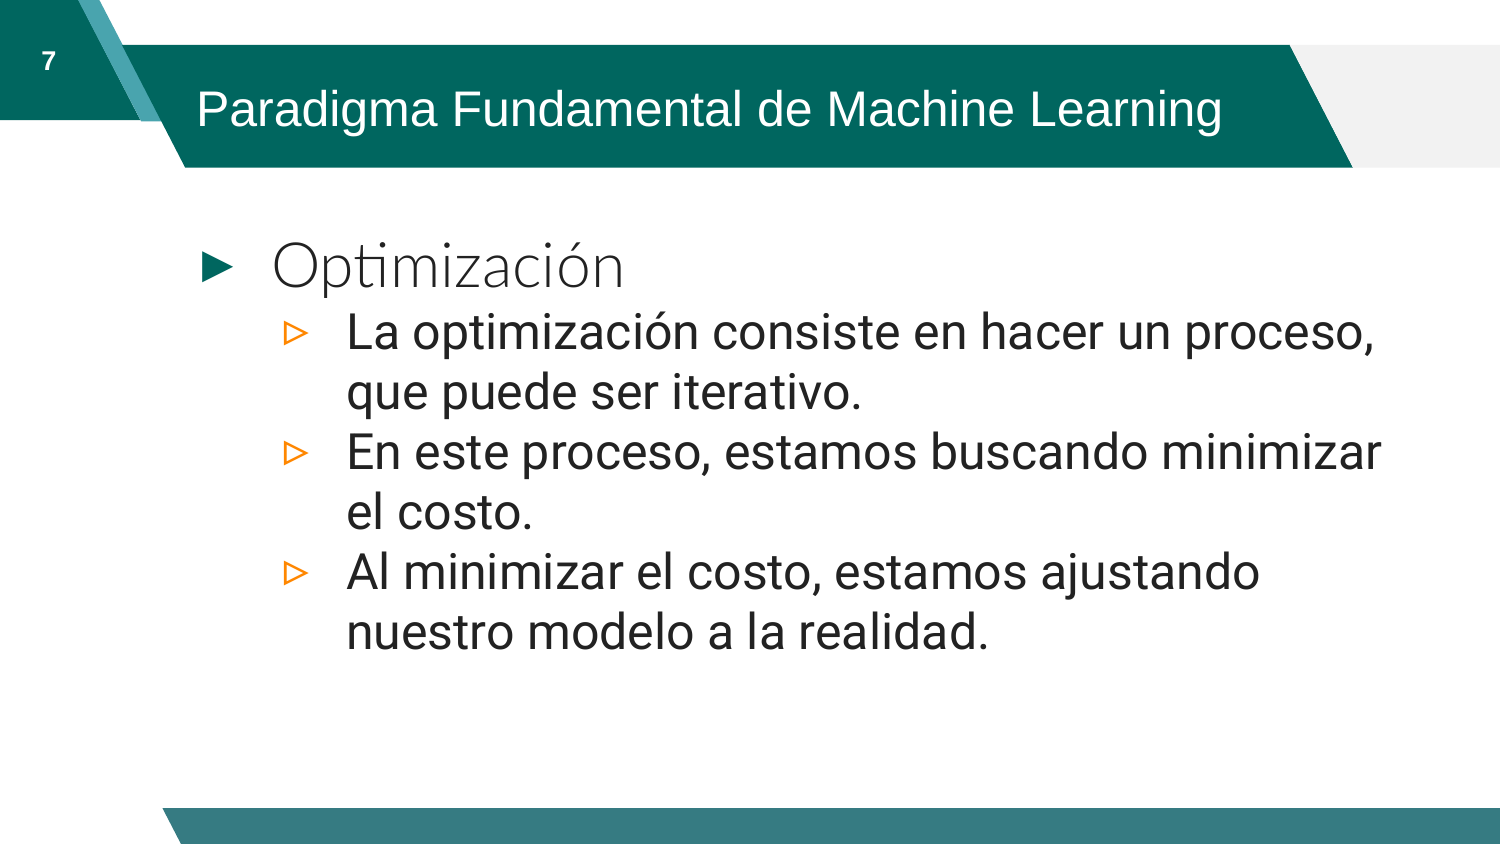

7
# Paradigma Fundamental de Machine Learning
Optimización
La optimización consiste en hacer un proceso, que puede ser iterativo.
En este proceso, estamos buscando minimizar el costo.
Al minimizar el costo, estamos ajustando nuestro modelo a la realidad.